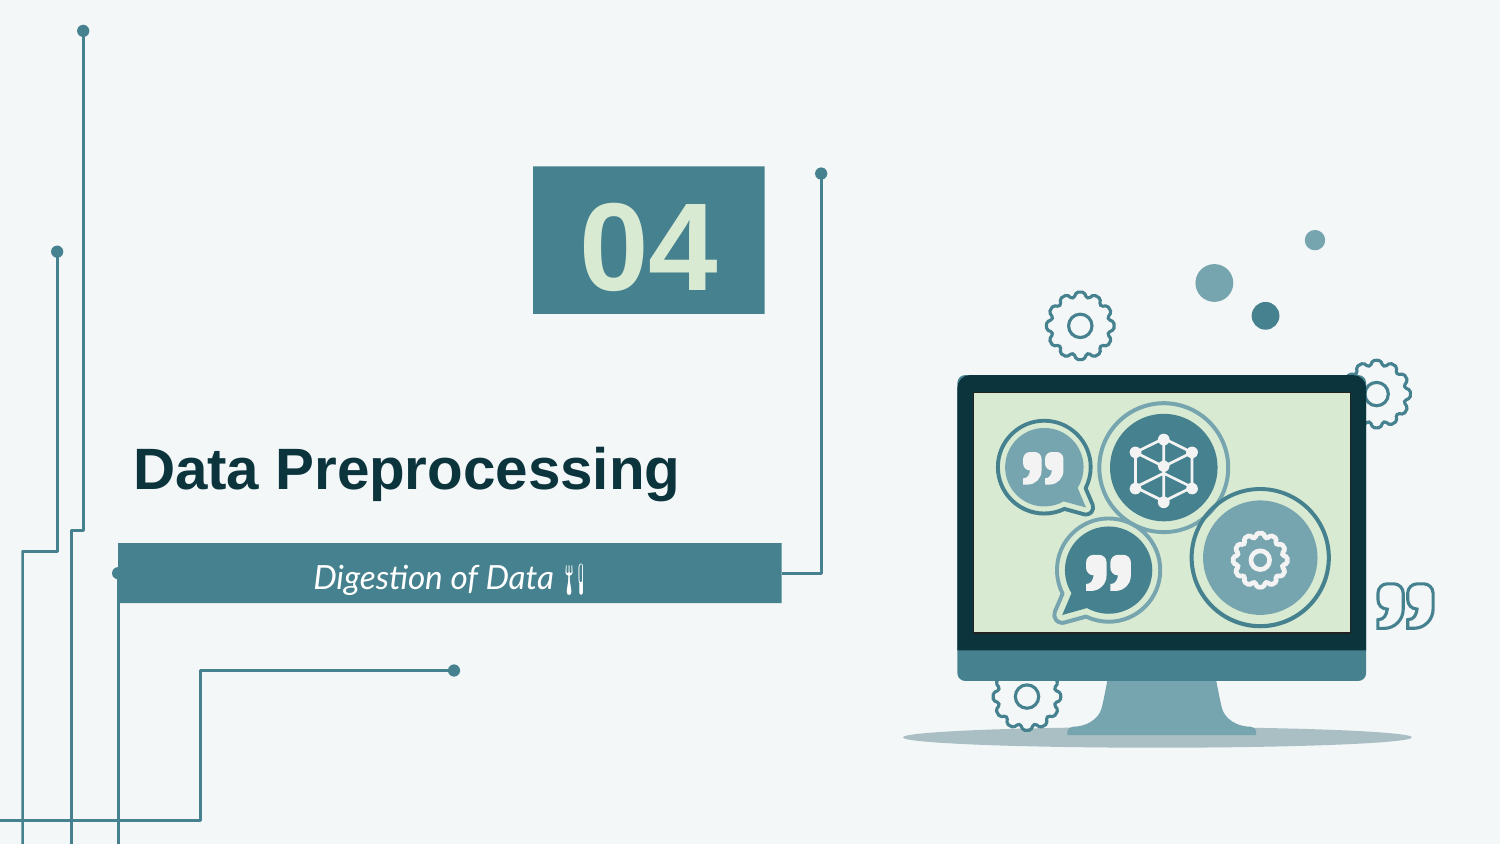

04

# Data Preprocessing
Digestion of Data 🍴